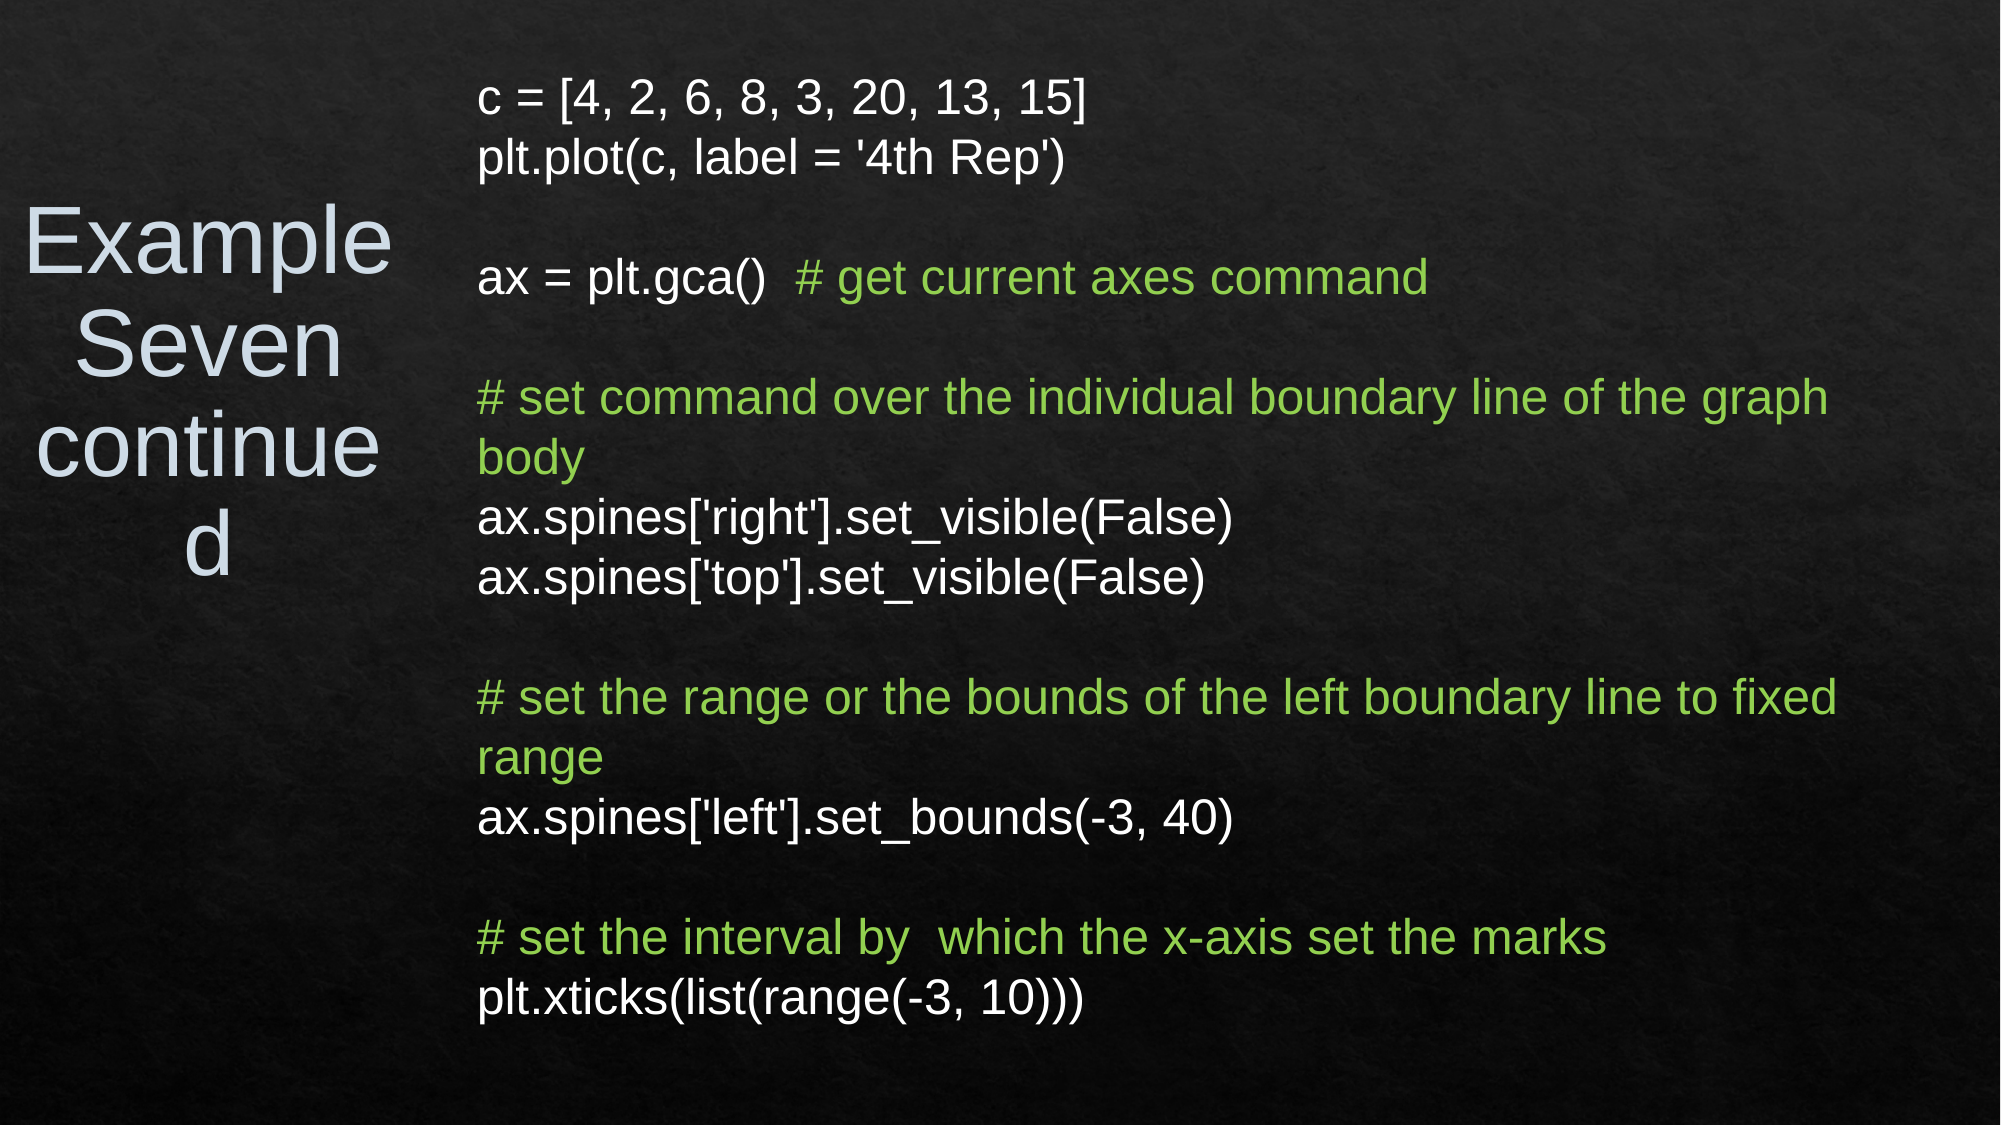

c = [4, 2, 6, 8, 3, 20, 13, 15]
plt.plot(c, label = '4th Rep')

ax = plt.gca()  # get current axes command

# set command over the individual boundary line of the graph body
ax.spines['right'].set_visible(False)
ax.spines['top'].set_visible(False)

# set the range or the bounds of the left boundary line to fixed range
ax.spines['left'].set_bounds(-3, 40)

# set the interval by  which the x-axis set the marks
plt.xticks(list(range(-3, 10)))

Example Seven
continued